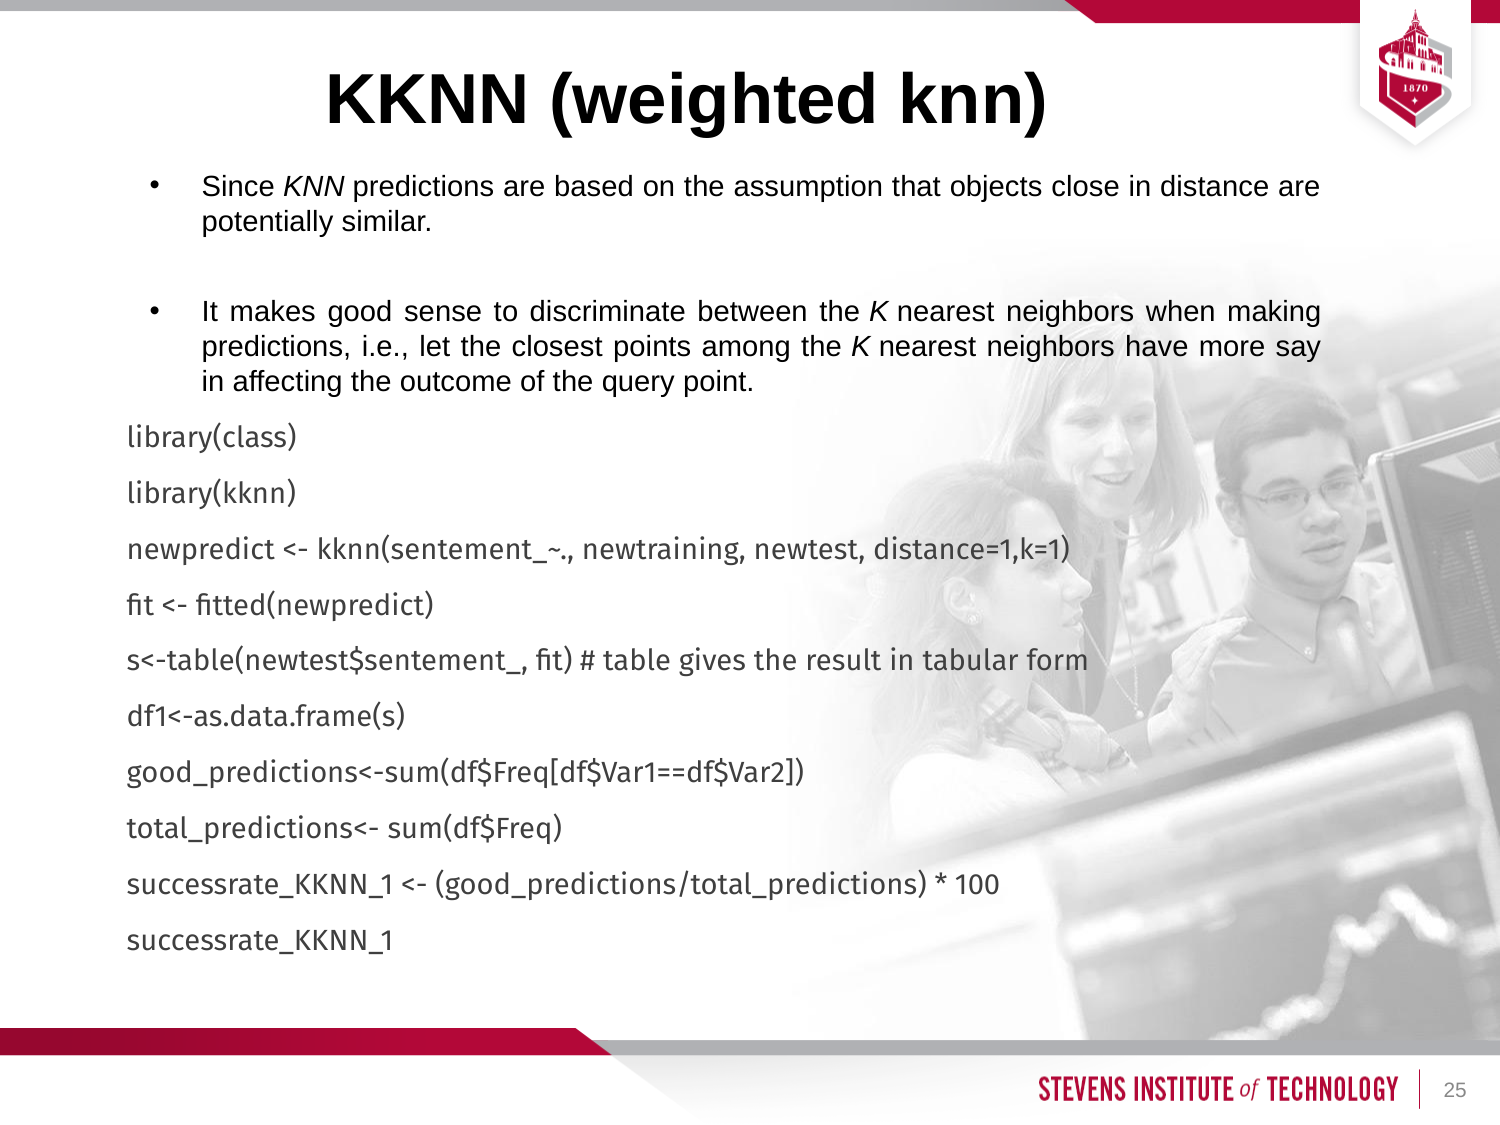

# KKNN (weighted knn)
Since KNN predictions are based on the assumption that objects close in distance are potentially similar.

It makes good sense to discriminate between the K nearest neighbors when making predictions, i.e., let the closest points among the K nearest neighbors have more say in affecting the outcome of the query point.
library(class)
library(kknn)
newpredict <- kknn(sentement_~., newtraining, newtest, distance=1,k=1)
fit <- fitted(newpredict)
s<-table(newtest$sentement_, fit) # table gives the result in tabular form
df1<-as.data.frame(s)
good_predictions<-sum(df$Freq[df$Var1==df$Var2])
total_predictions<- sum(df$Freq)
successrate_KKNN_1 <- (good_predictions/total_predictions) * 100
successrate_KKNN_1
25